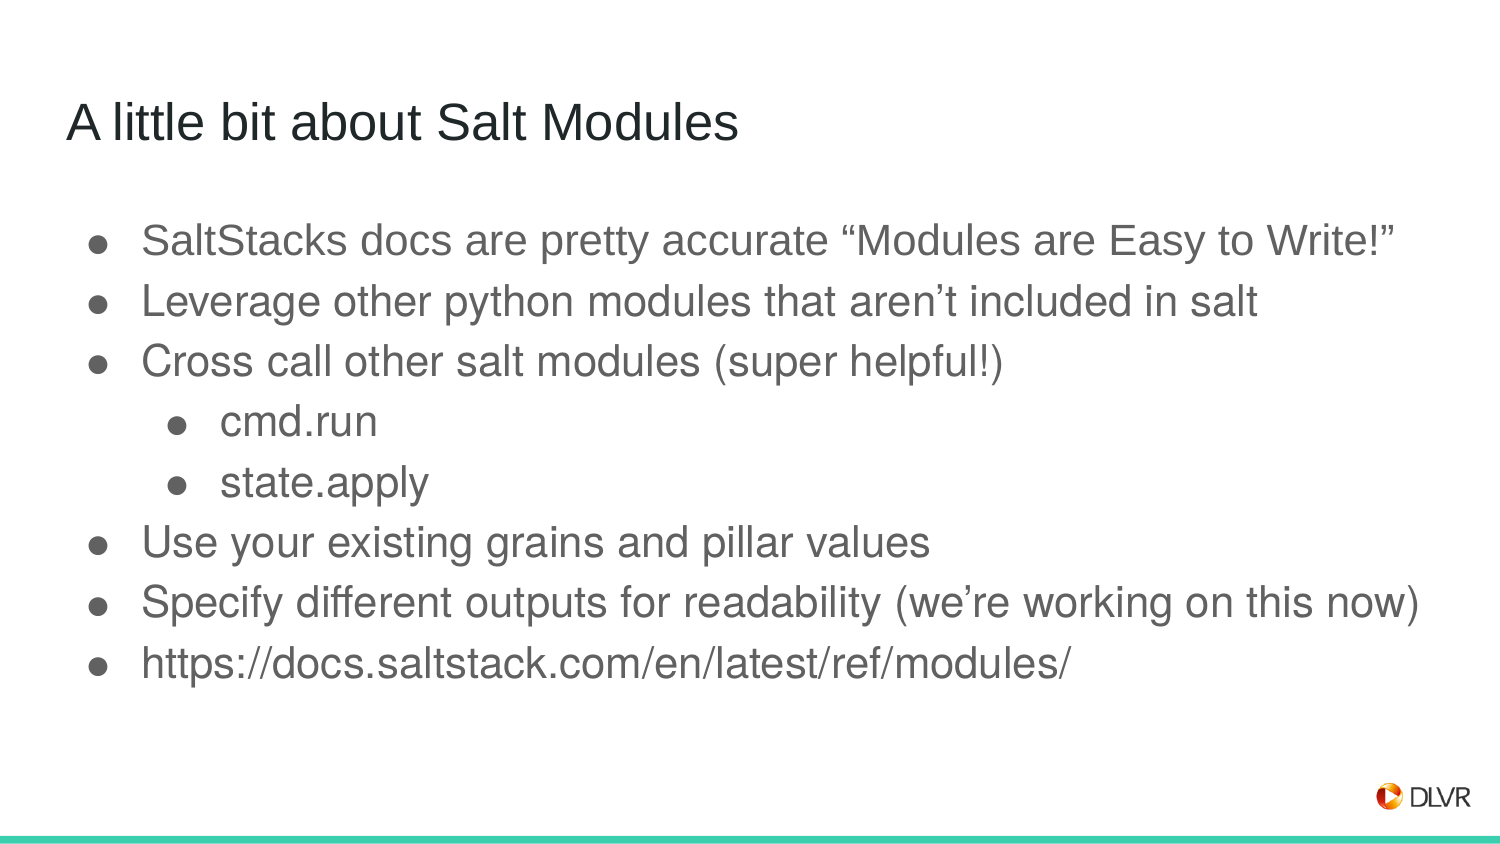

# A little bit about Salt Modules
SaltStacks docs are pretty accurate “Modules are Easy to Write!”
Leverage other python modules that aren’t included in salt
Cross call other salt modules (super helpful!)
cmd.run
state.apply
Use your existing grains and pillar values
Specify different outputs for readability (we’re working on this now)
https://docs.saltstack.com/en/latest/ref/modules/